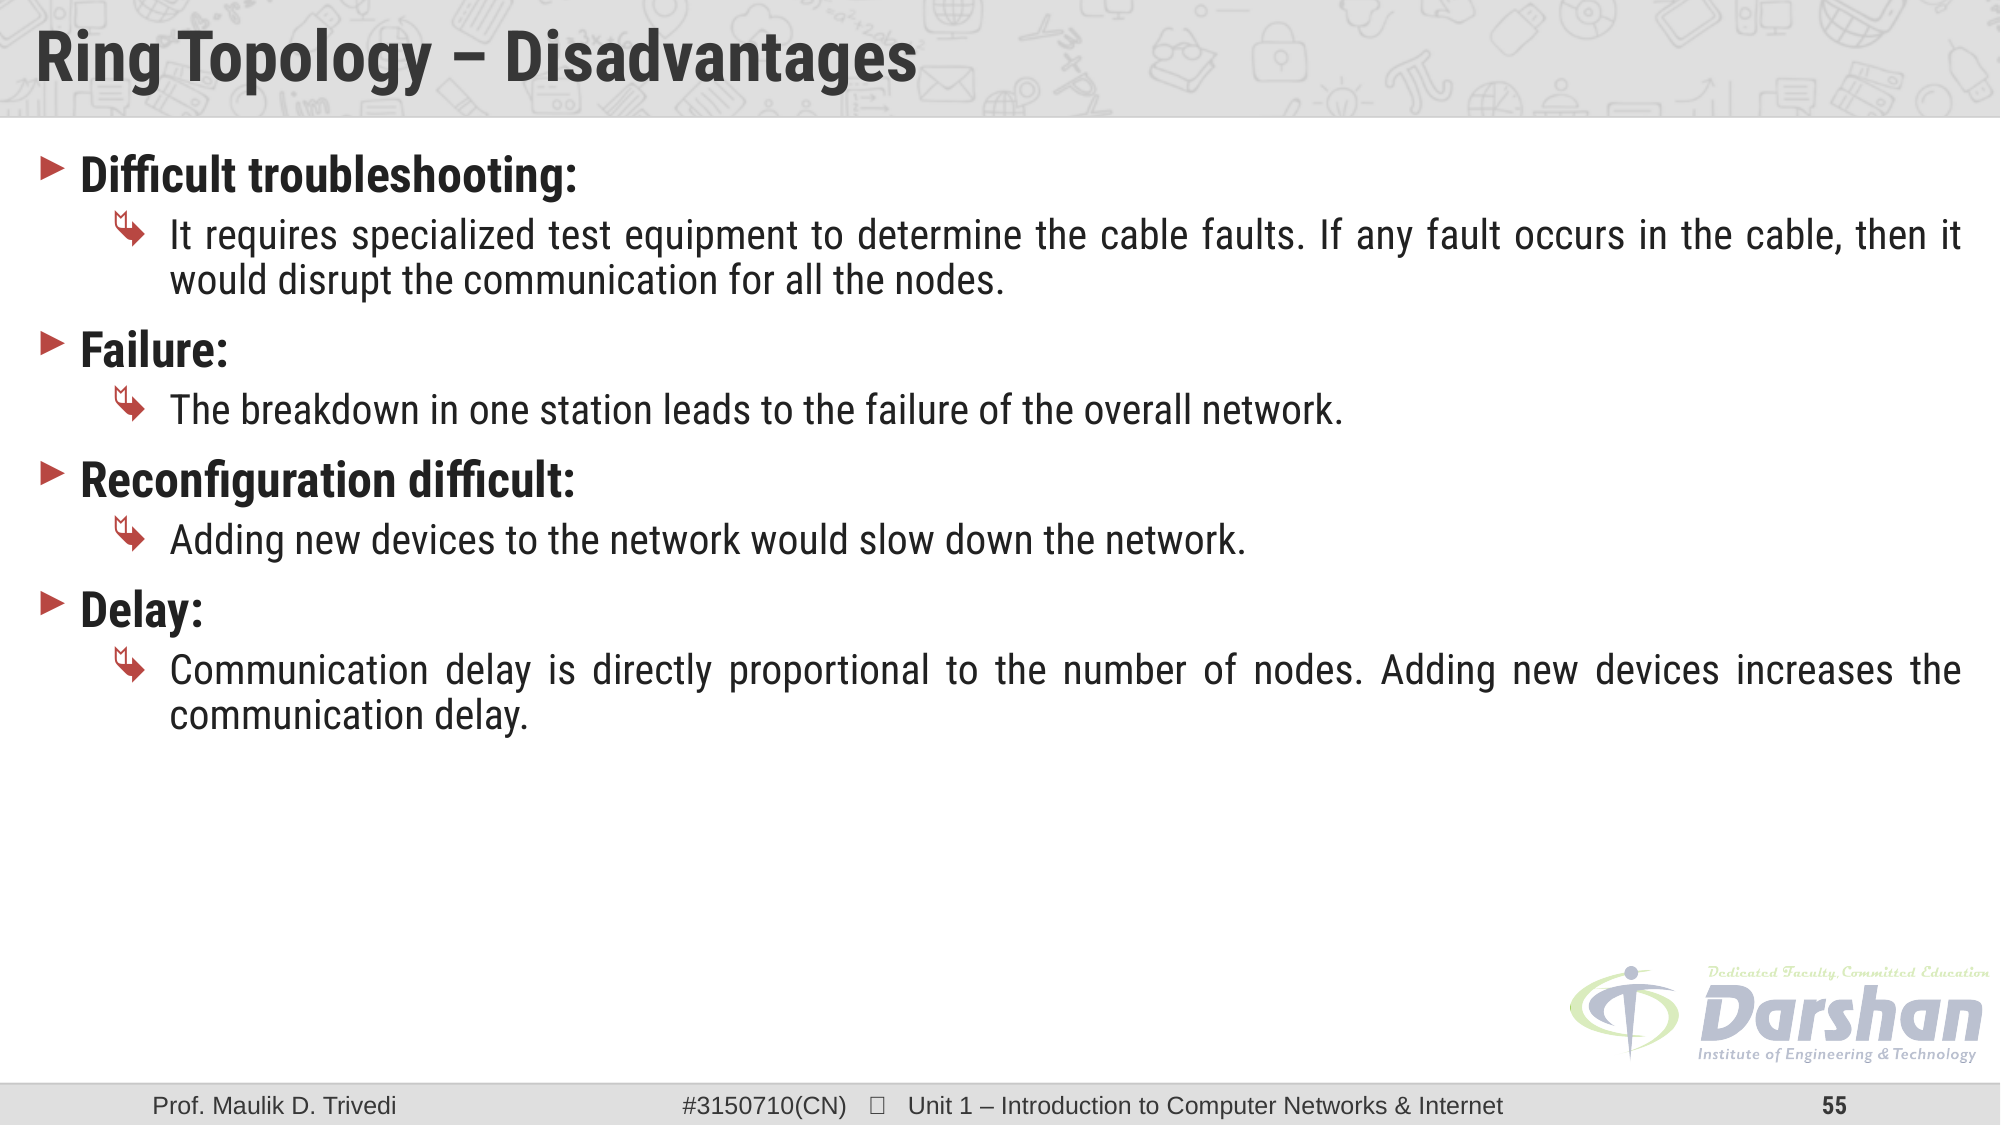

# Ring Topology – Disadvantages
Difficult troubleshooting:
It requires specialized test equipment to determine the cable faults. If any fault occurs in the cable, then it would disrupt the communication for all the nodes.
Failure:
The breakdown in one station leads to the failure of the overall network.
Reconfiguration difficult:
Adding new devices to the network would slow down the network.
Delay:
Communication delay is directly proportional to the number of nodes. Adding new devices increases the communication delay.